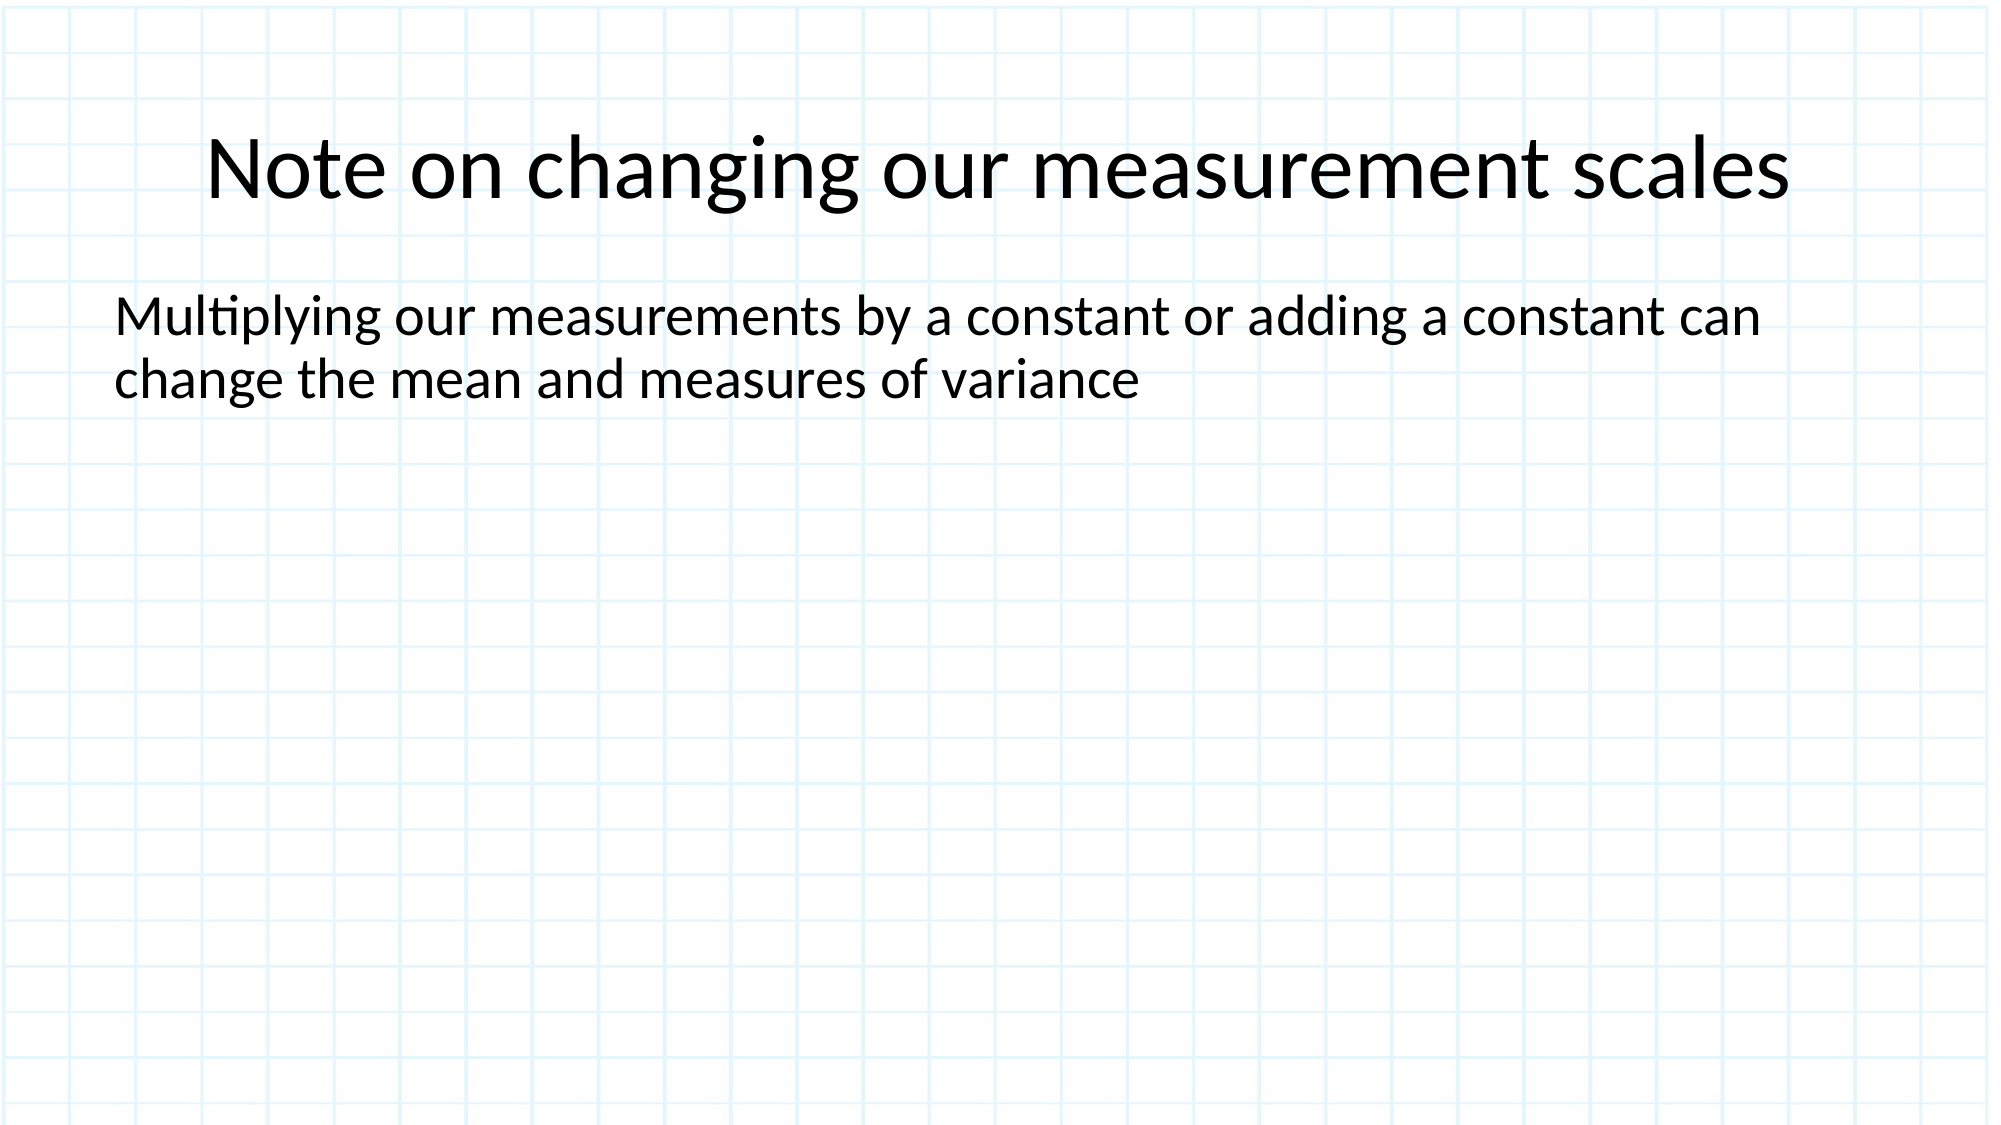

# Note on changing our measurement scales
Multiplying our measurements by a constant or adding a constant can change the mean and measures of variance